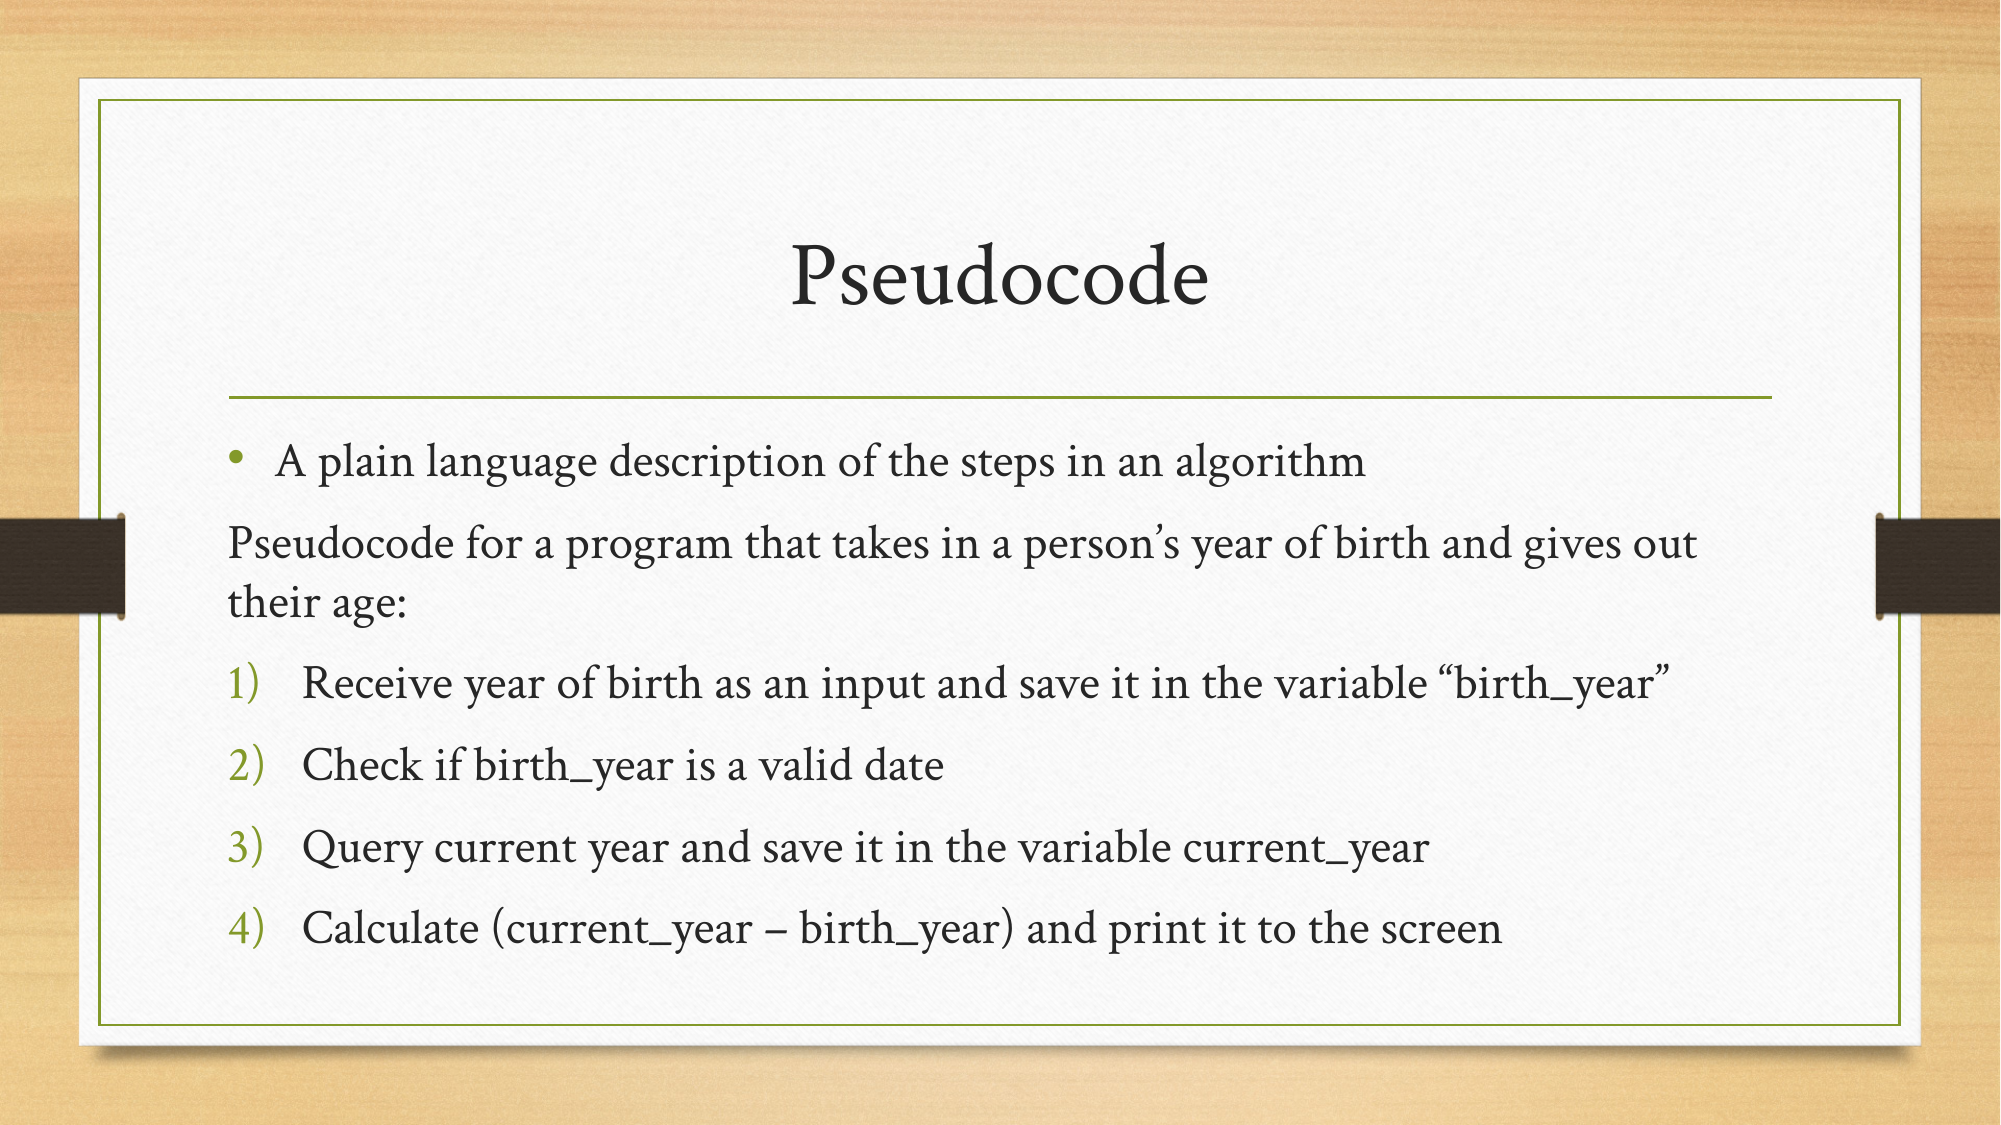

# Pseudocode
A plain language description of the steps in an algorithm
Pseudocode for a program that takes in a person’s year of birth and gives out their age:
Receive year of birth as an input and save it in the variable “birth_year”
Check if birth_year is a valid date
Query current year and save it in the variable current_year
Calculate (current_year – birth_year) and print it to the screen